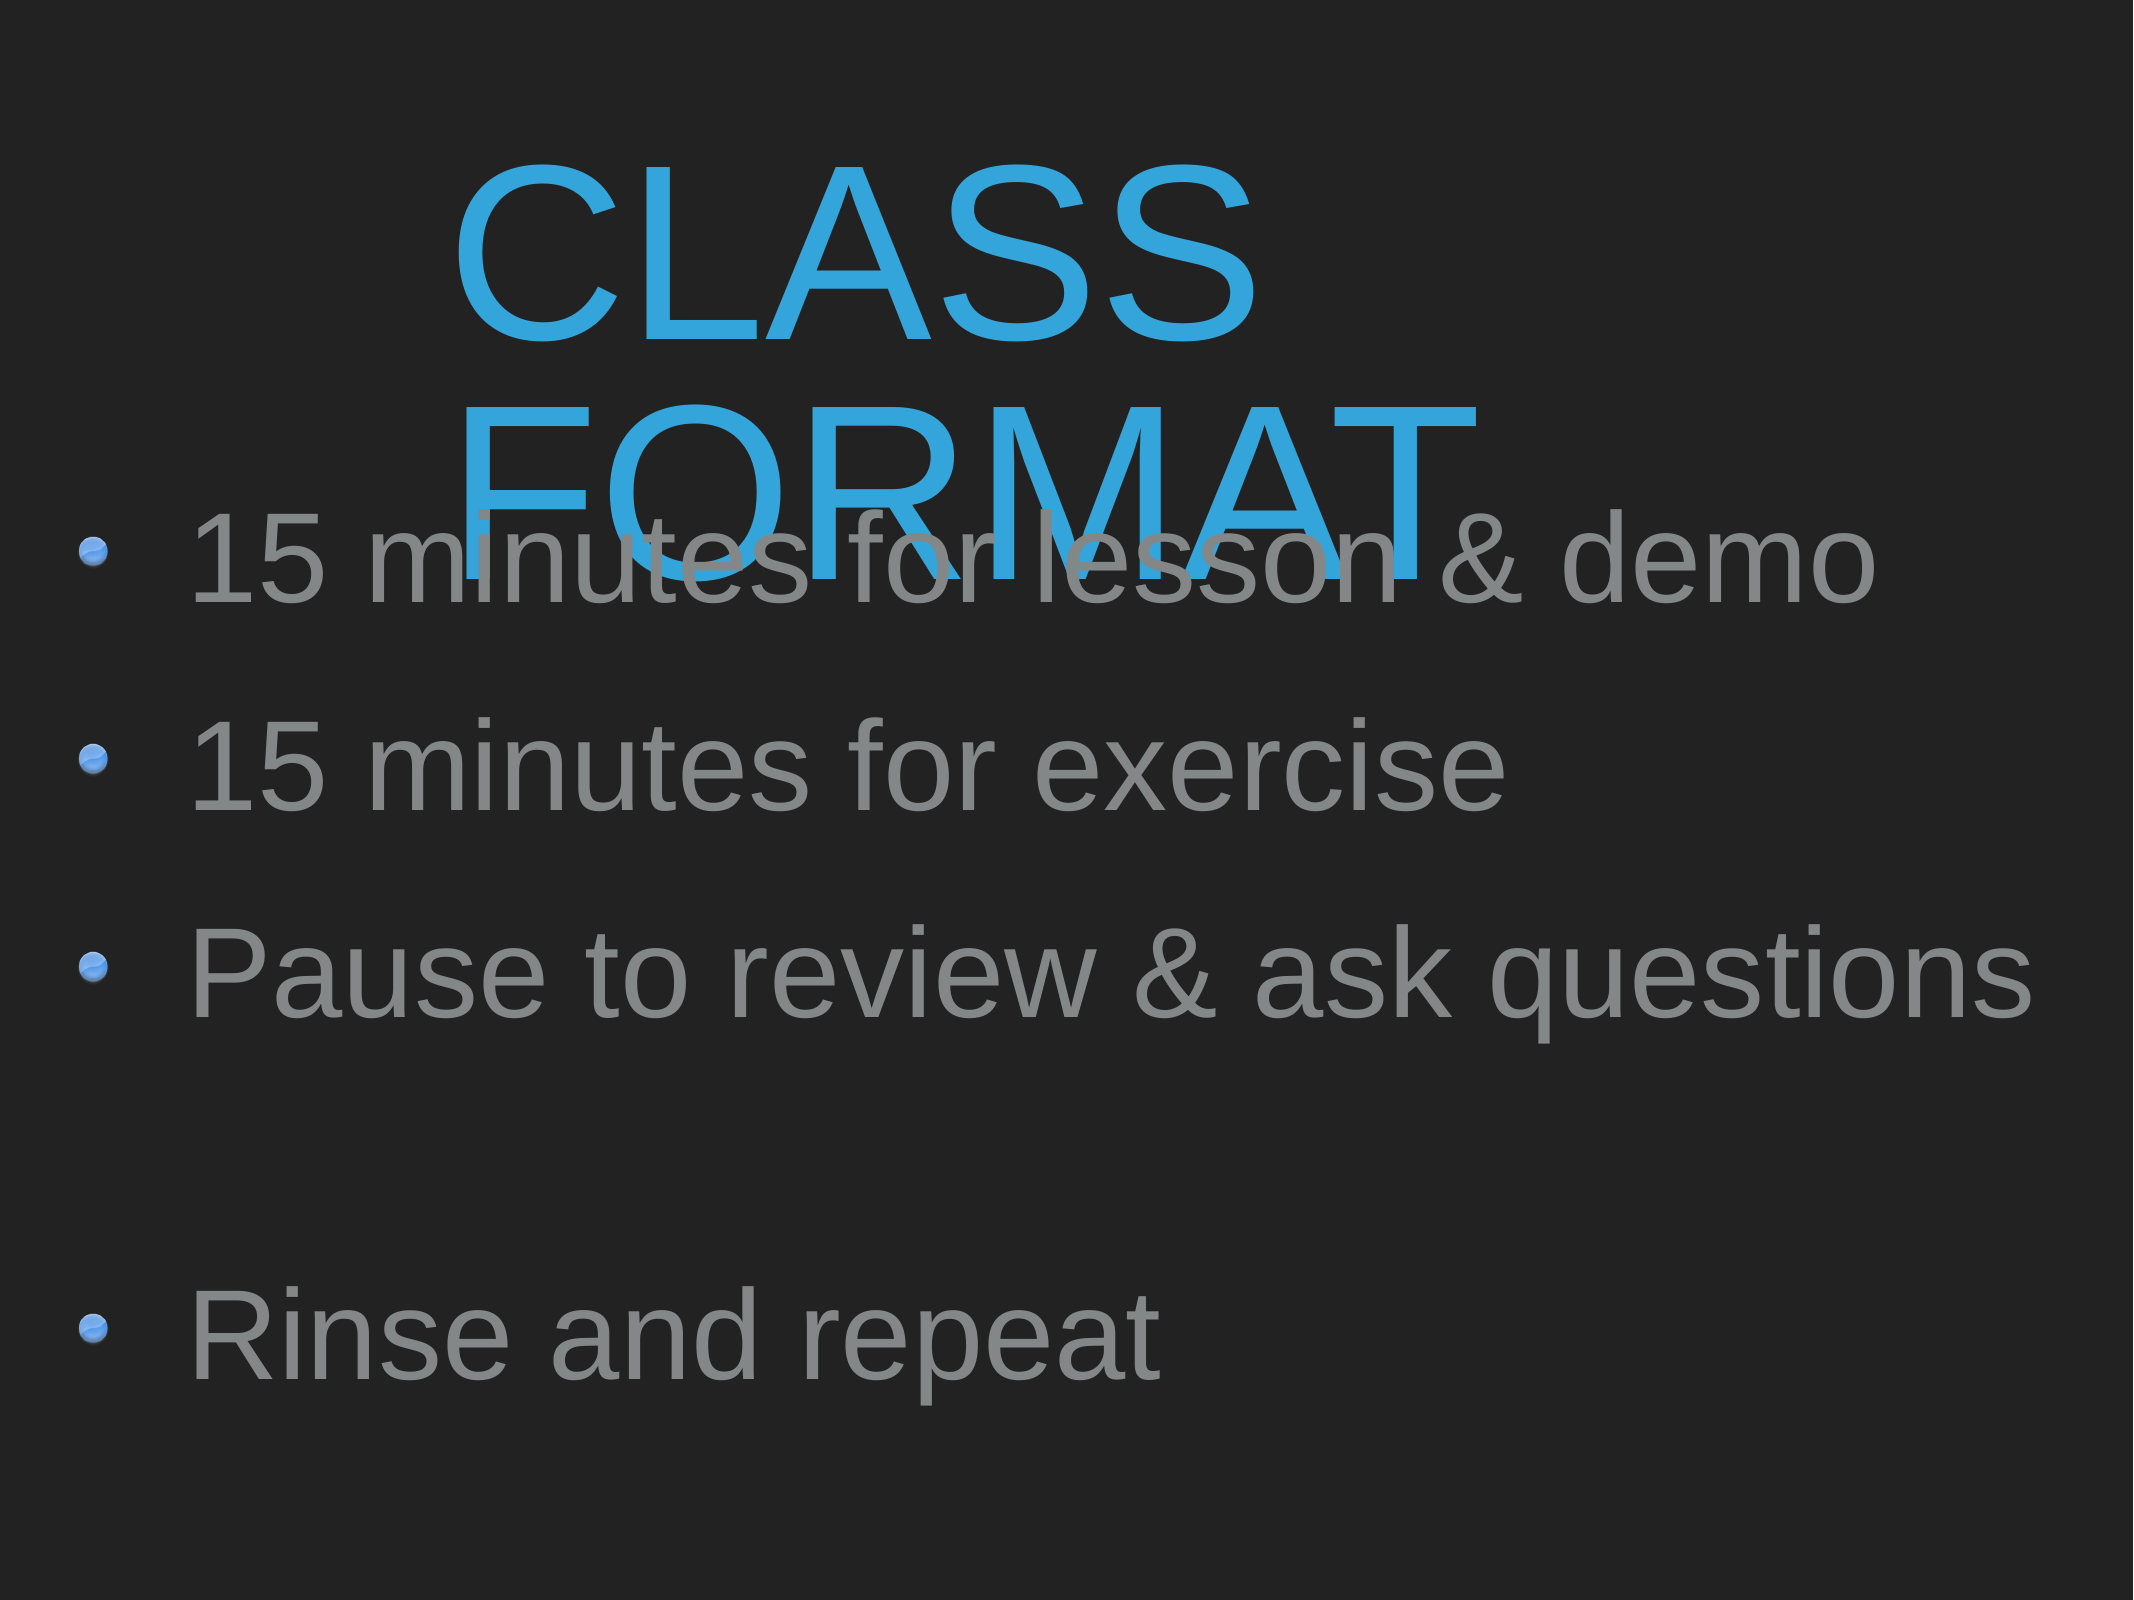

# Class format
15 minutes for lesson & demo
15 minutes for exercise
Pause to review & ask questions
Rinse and repeat